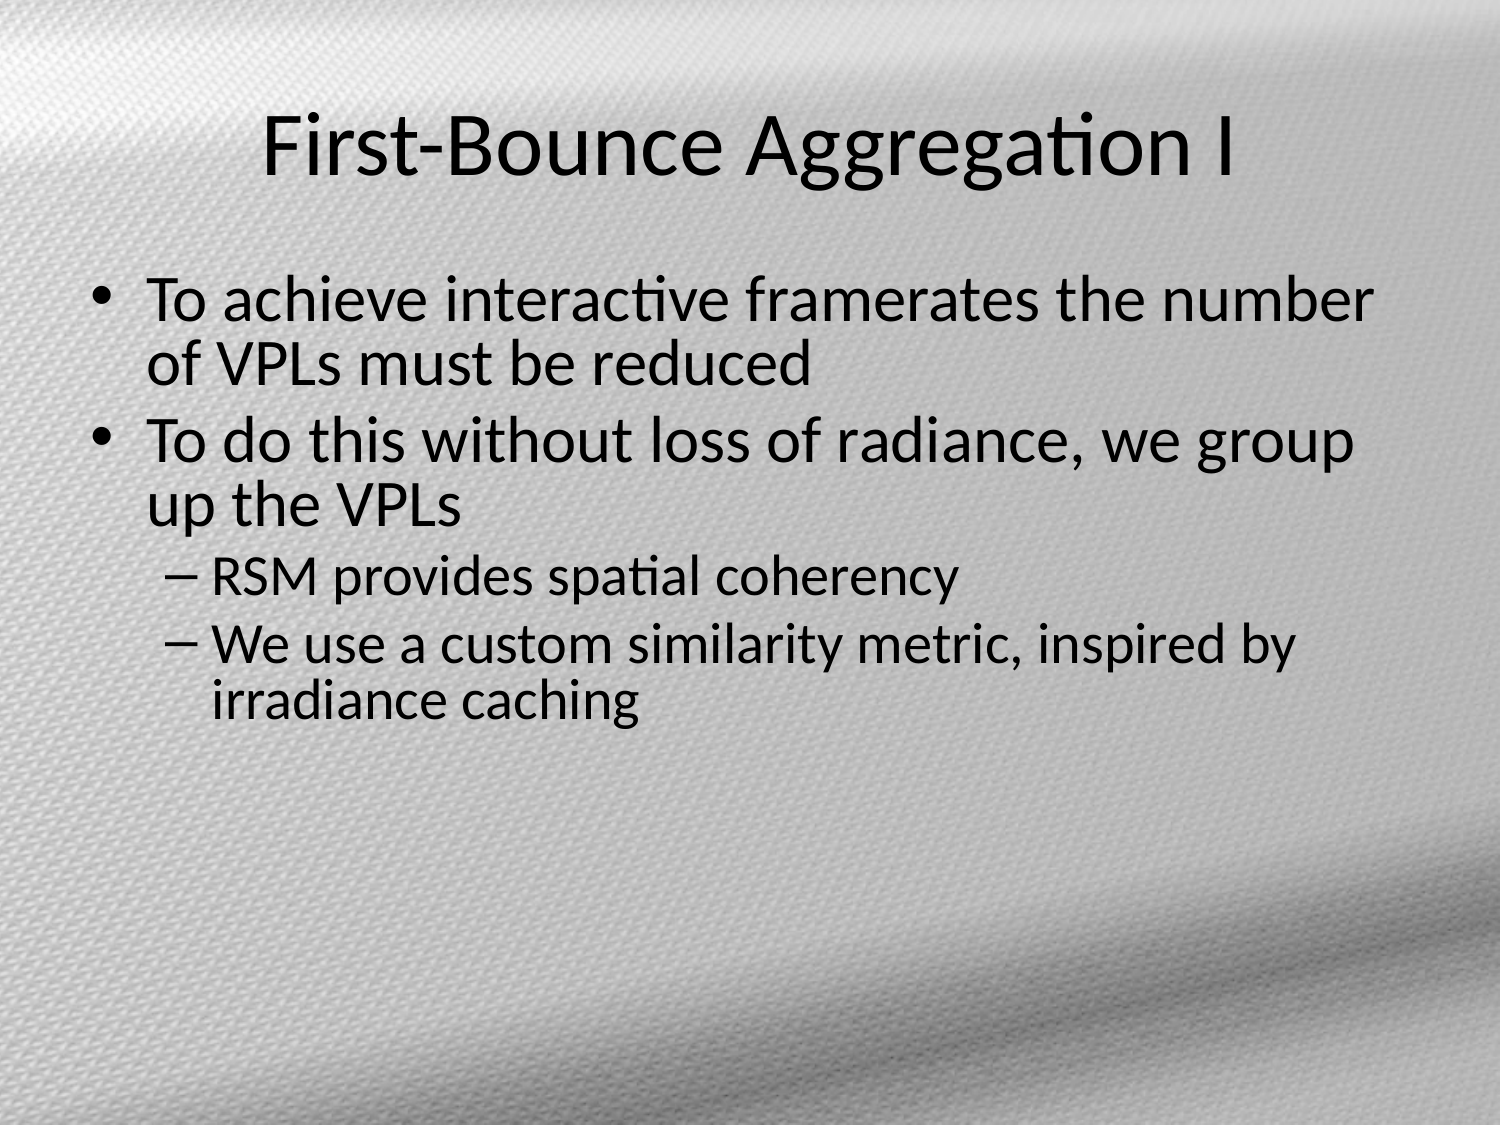

# First-Bounce Aggregation I
To achieve interactive framerates the number of VPLs must be reduced
To do this without loss of radiance, we group up the VPLs
RSM provides spatial coherency
We use a custom similarity metric, inspired by irradiance caching